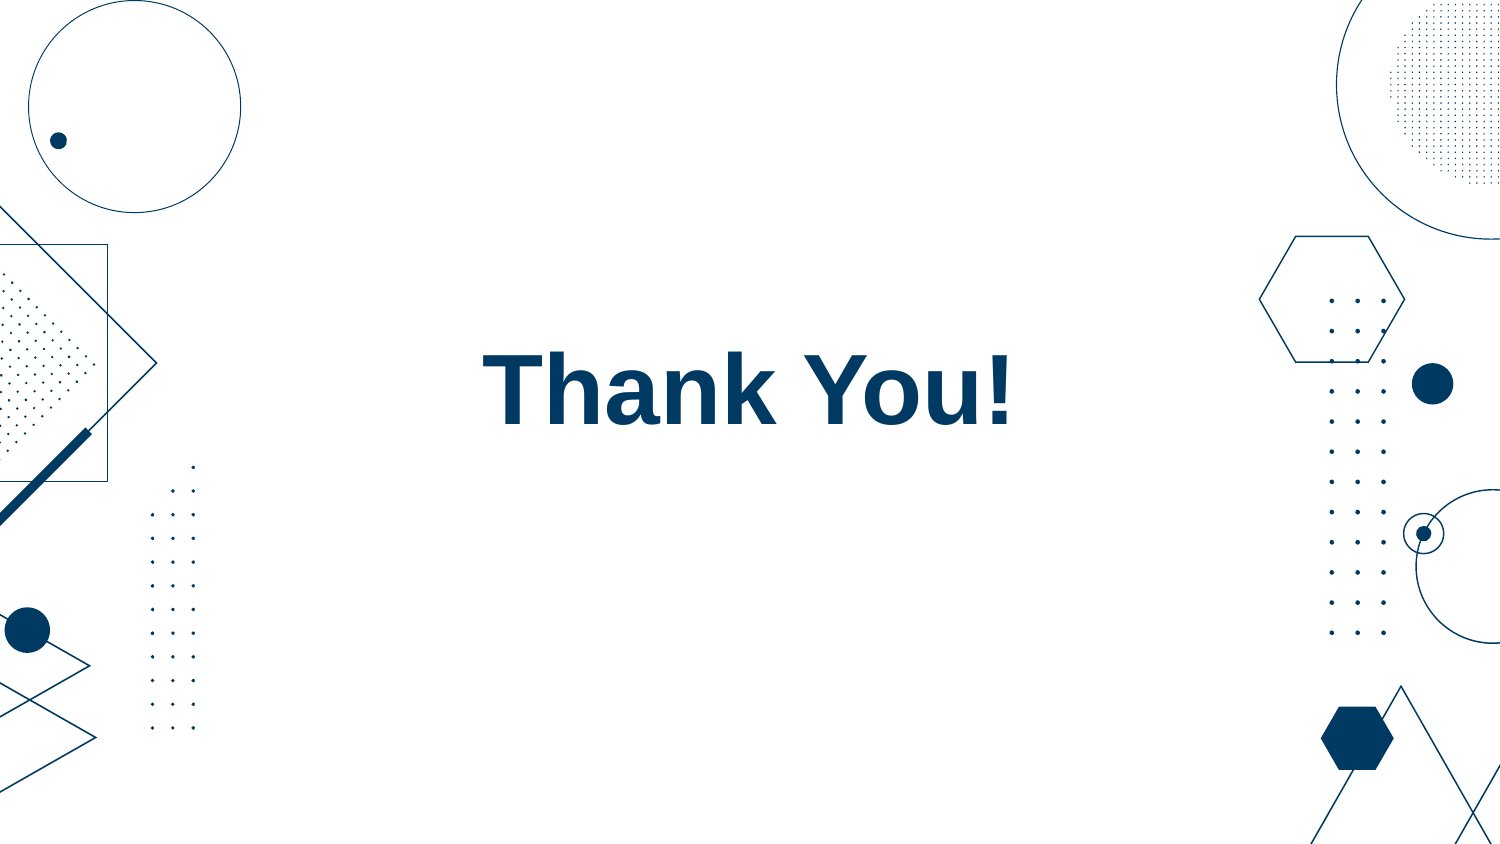

# Thank You!

Extra text

Please keep this slide for attribution.